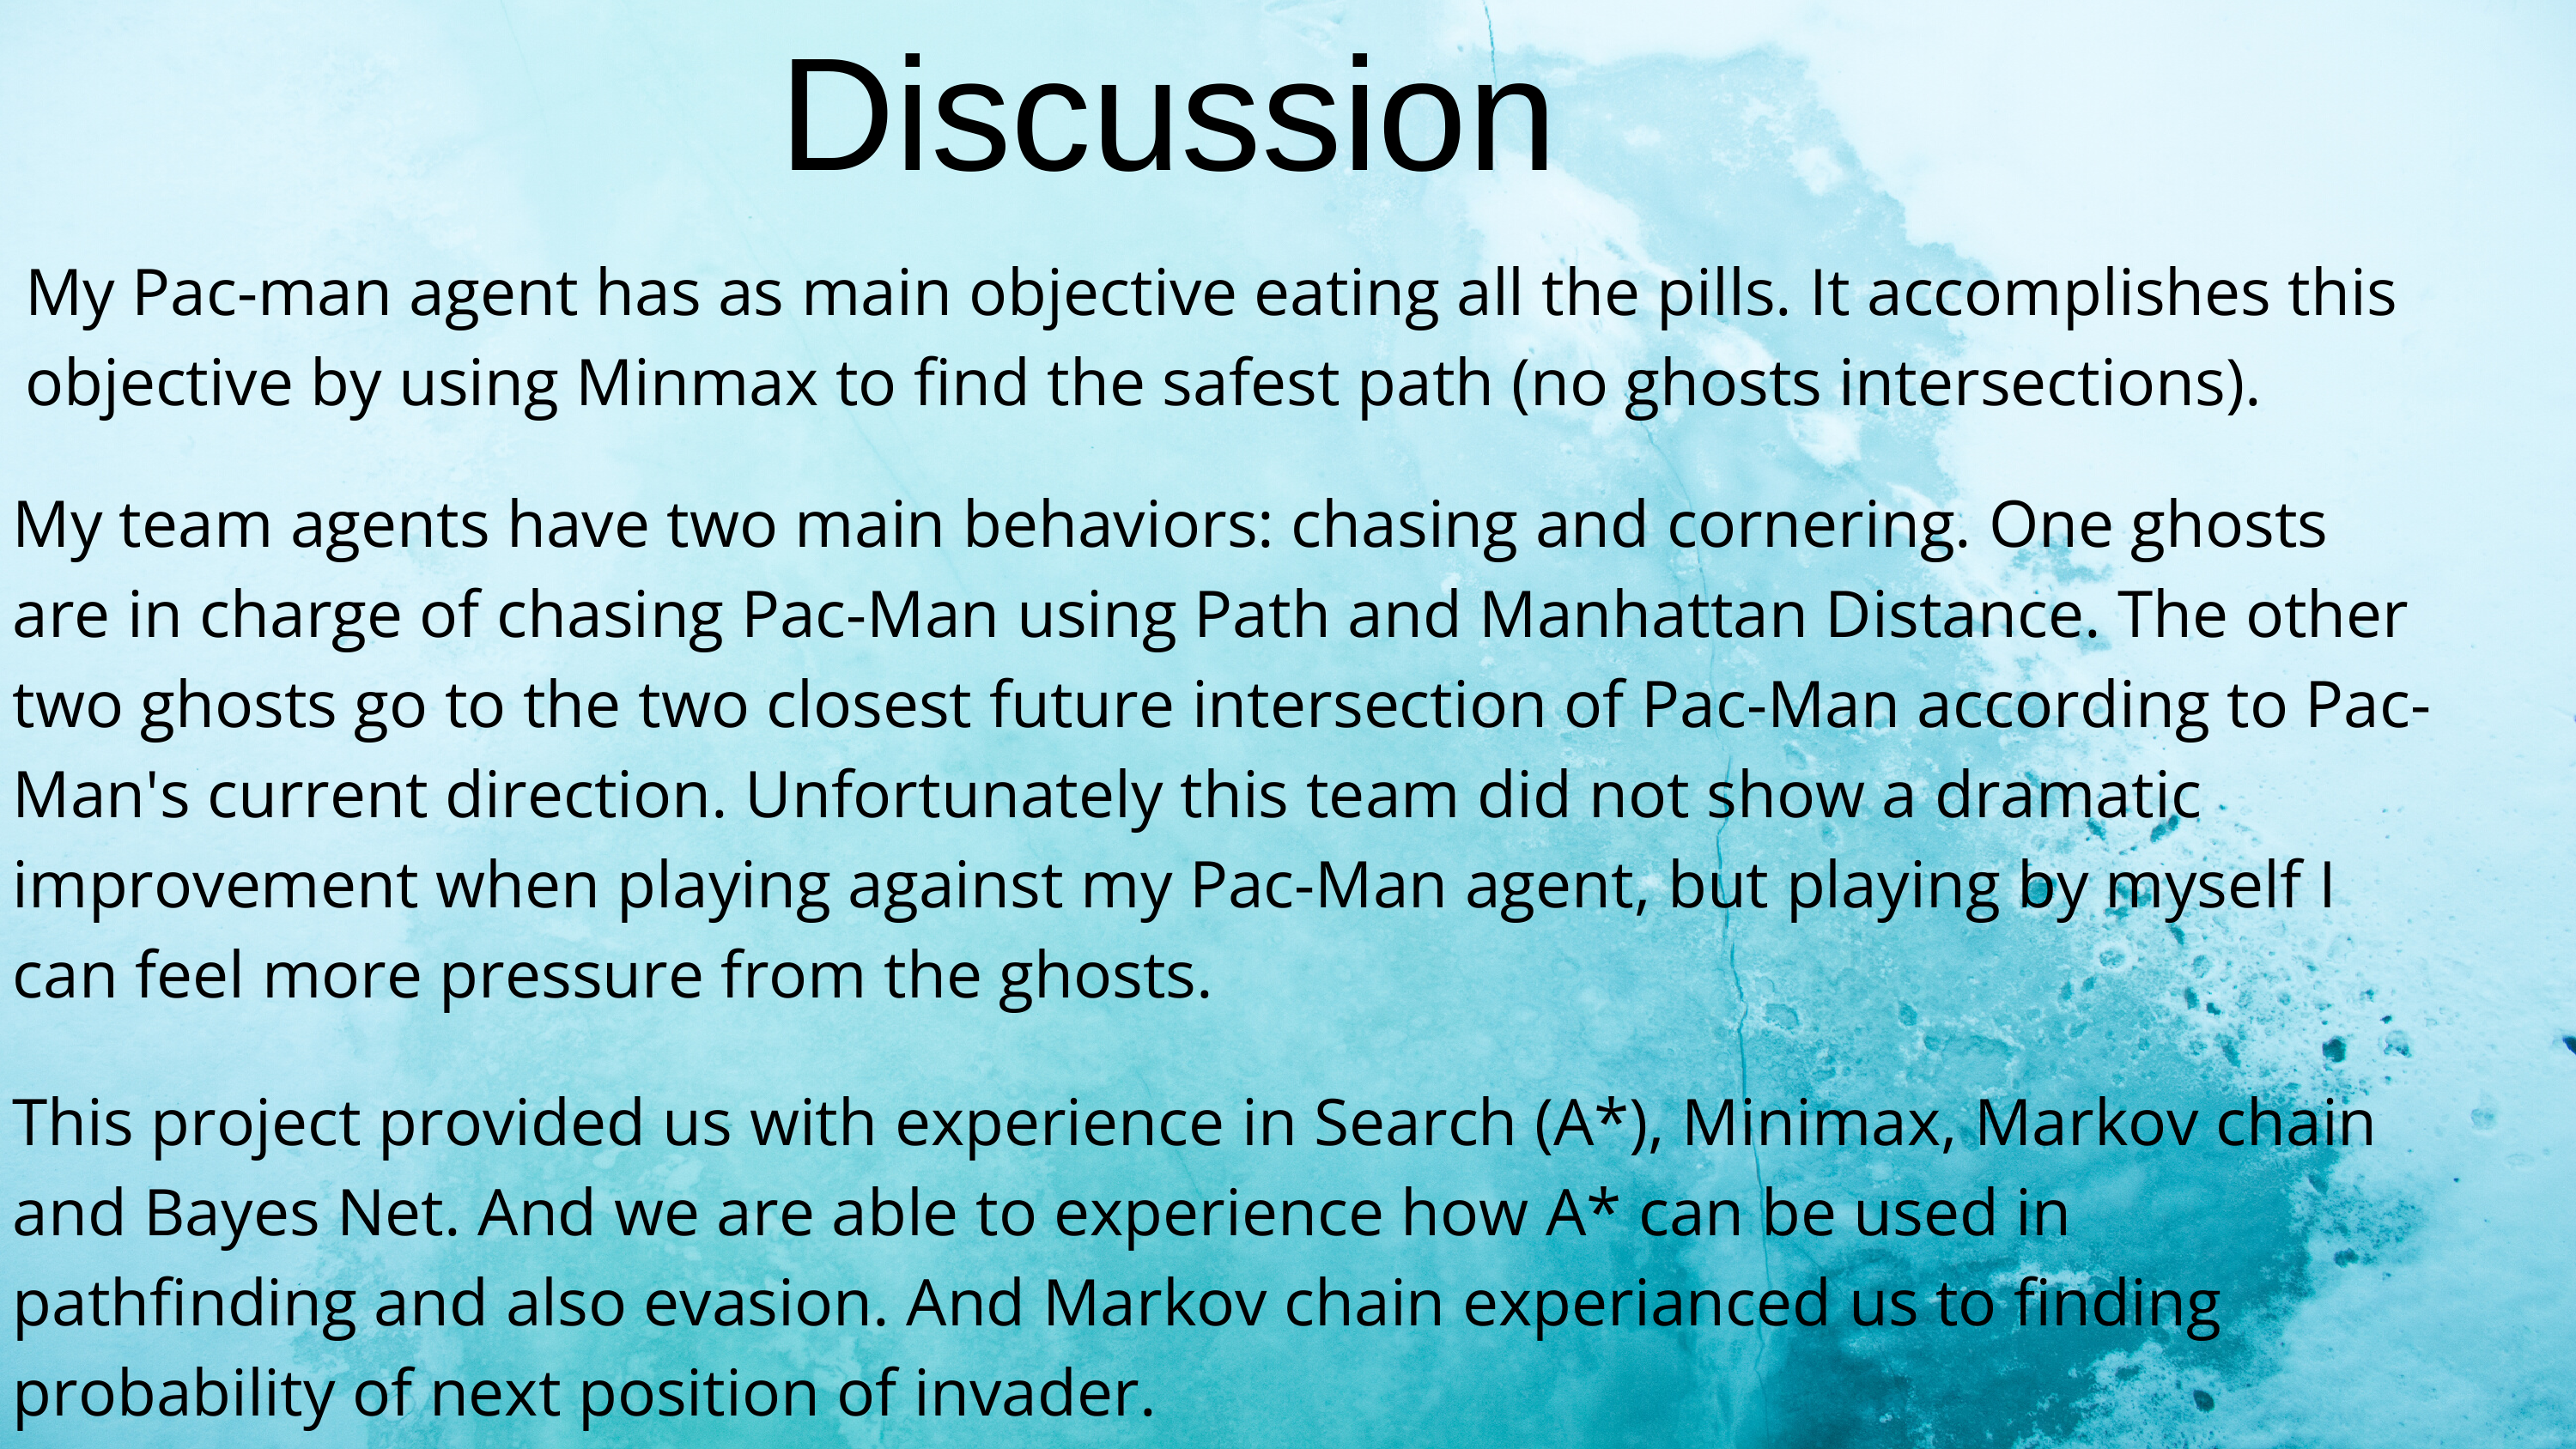

Discussion
My Pac-man agent has as main objective eating all the pills. It accomplishes this objective by using Minmax to find the safest path (no ghosts intersections).
My team agents have two main behaviors: chasing and cornering. One ghosts are in charge of chasing Pac-Man using Path and Manhattan Distance. The other two ghosts go to the two closest future intersection of Pac-Man according to Pac-Man's current direction. Unfortunately this team did not show a dramatic improvement when playing against my Pac-Man agent, but playing by myself I can feel more pressure from the ghosts.
This project provided us with experience in Search (A*), Minimax, Markov chain and Bayes Net. And we are able to experience how A* can be used in pathfinding and also evasion. And Markov chain experianced us to finding probability of next position of invader.